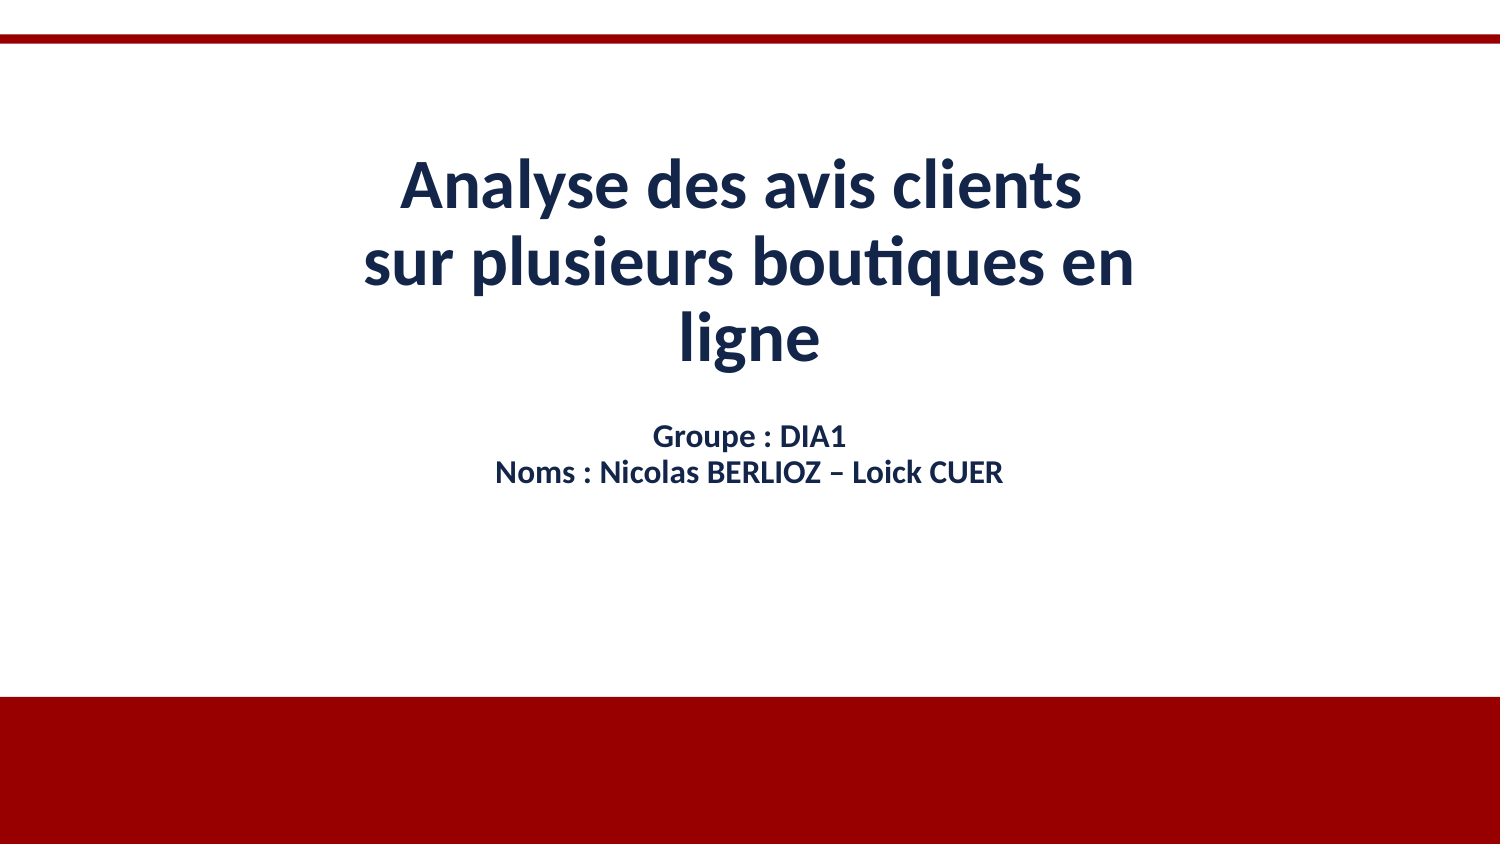

Analyse des avis clients
sur plusieurs boutiques en ligne
# Groupe : DIA1
Noms : Nicolas BERLIOZ – Loick CUER